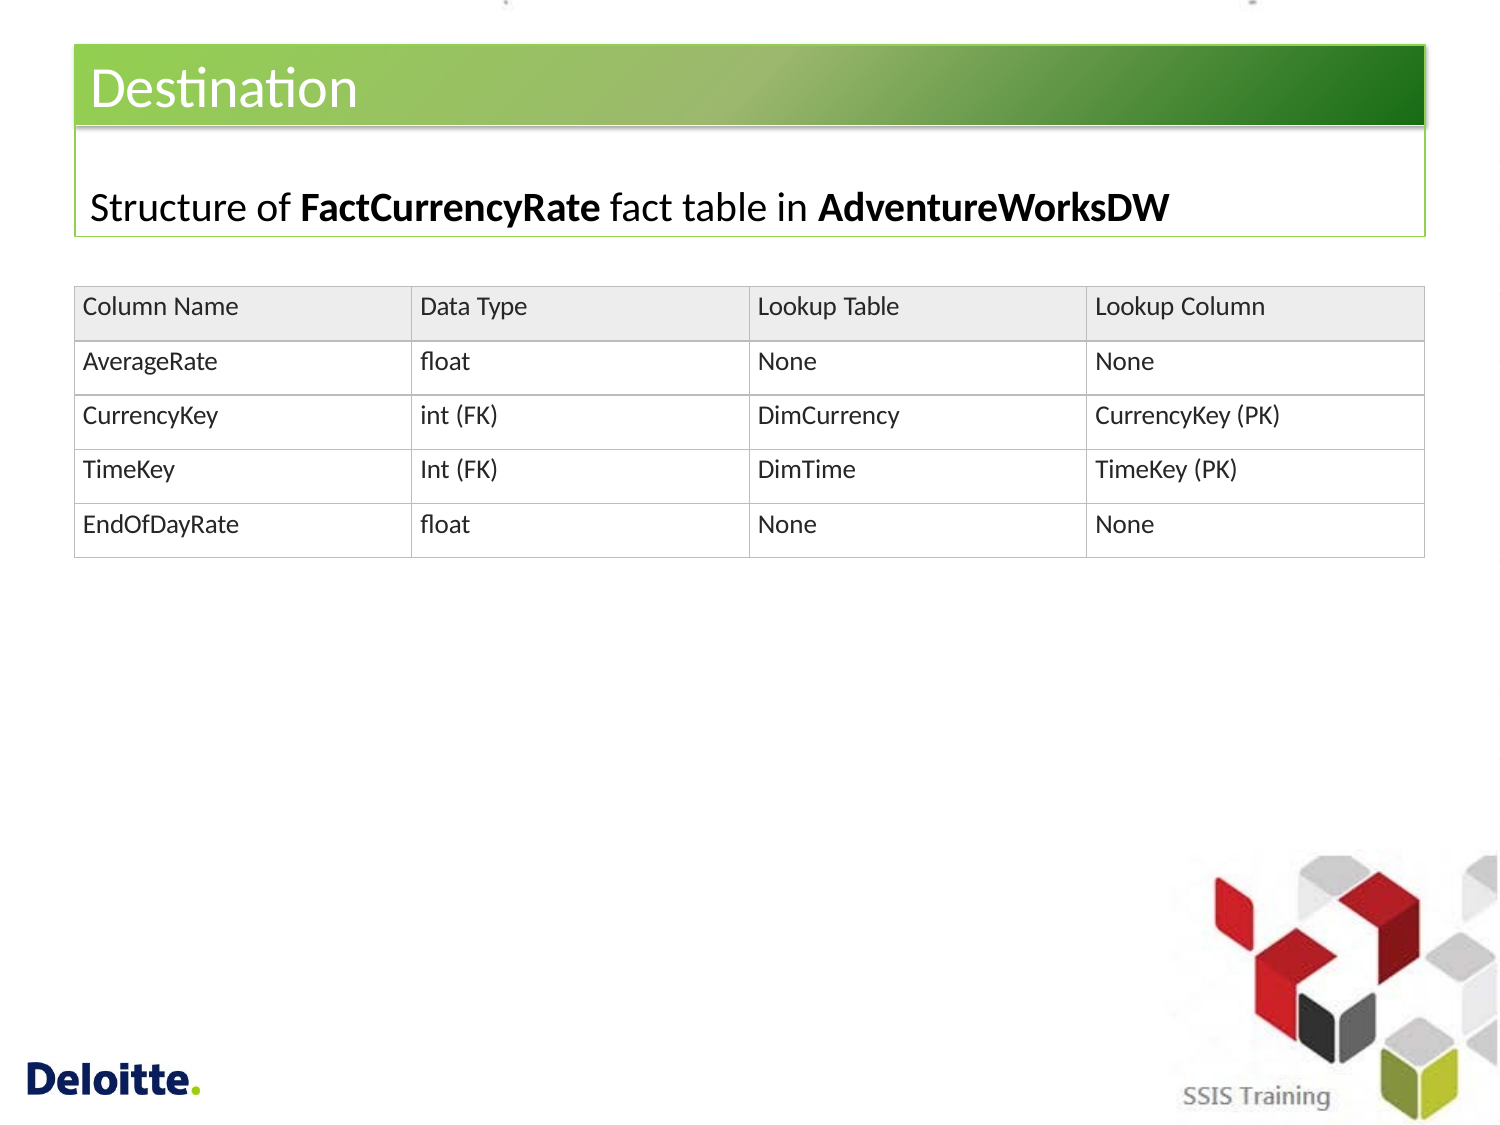

# Destination
Structure of FactCurrencyRate fact table in AdventureWorksDW
| Column Name | Data Type | Lookup Table | Lookup Column |
| --- | --- | --- | --- |
| AverageRate | float | None | None |
| CurrencyKey | int (FK) | DimCurrency | CurrencyKey (PK) |
| TimeKey | Int (FK) | DimTime | TimeKey (PK) |
| EndOfDayRate | float | None | None |